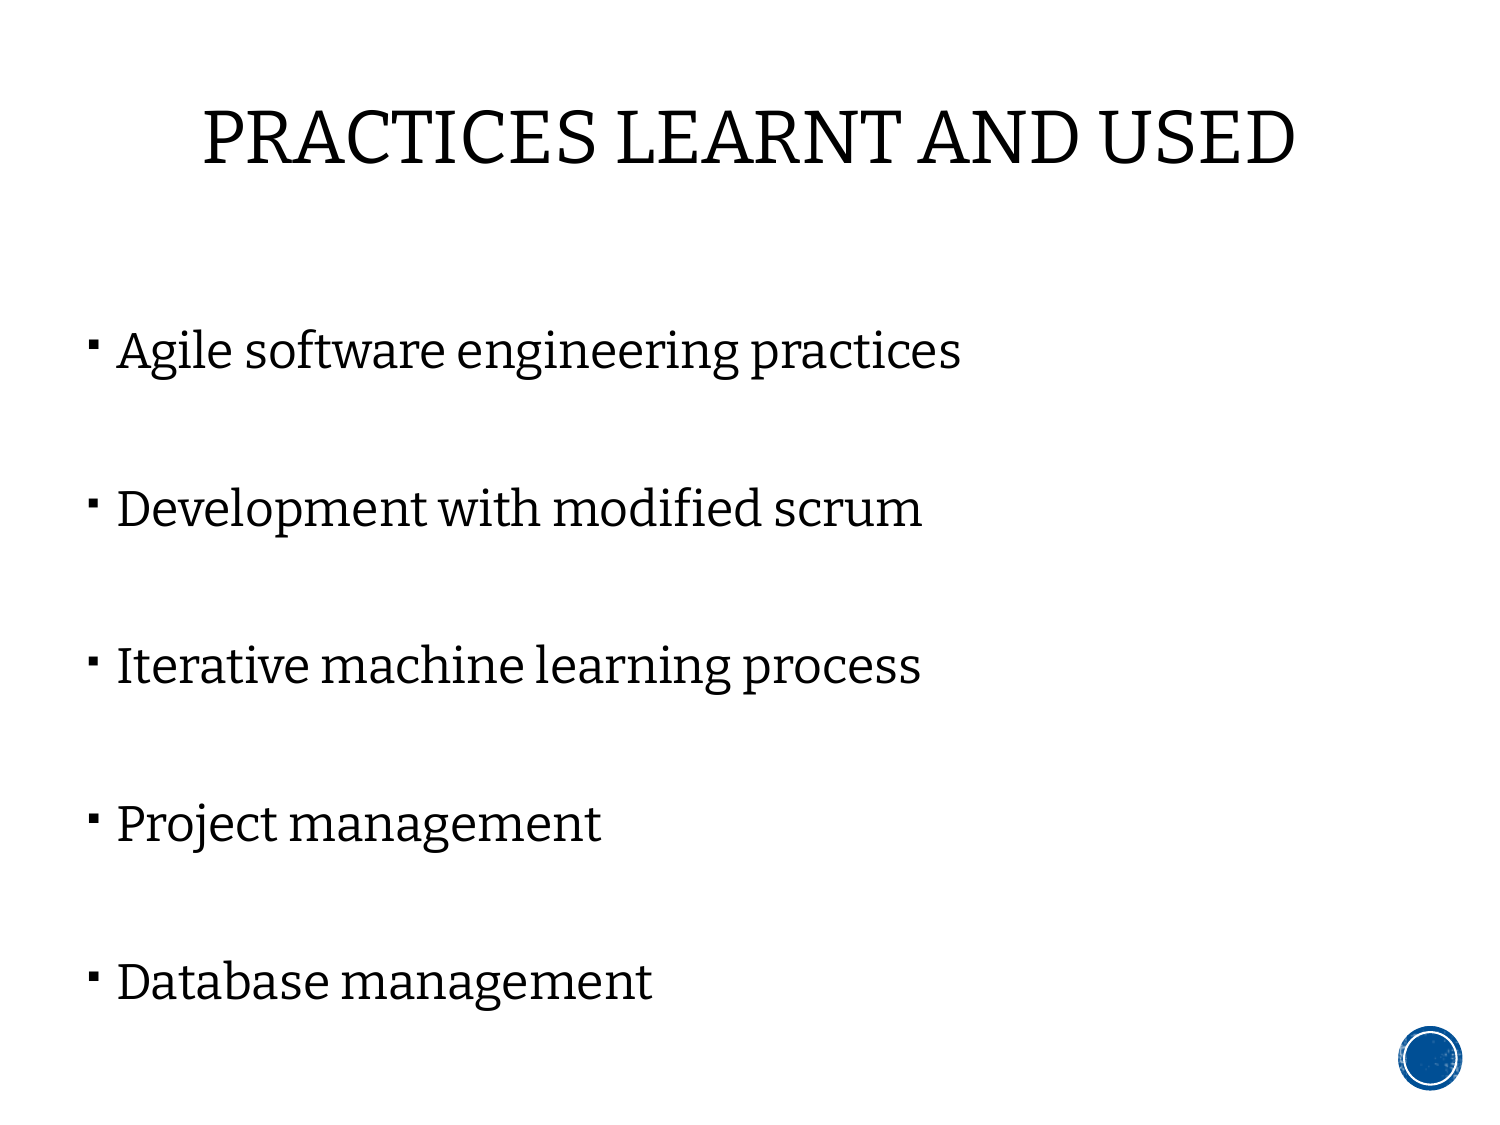

# PRACTICES LEARNT AND USED
Agile software engineering practices

Development with modified scrum

Iterative machine learning process

Project management

Database management